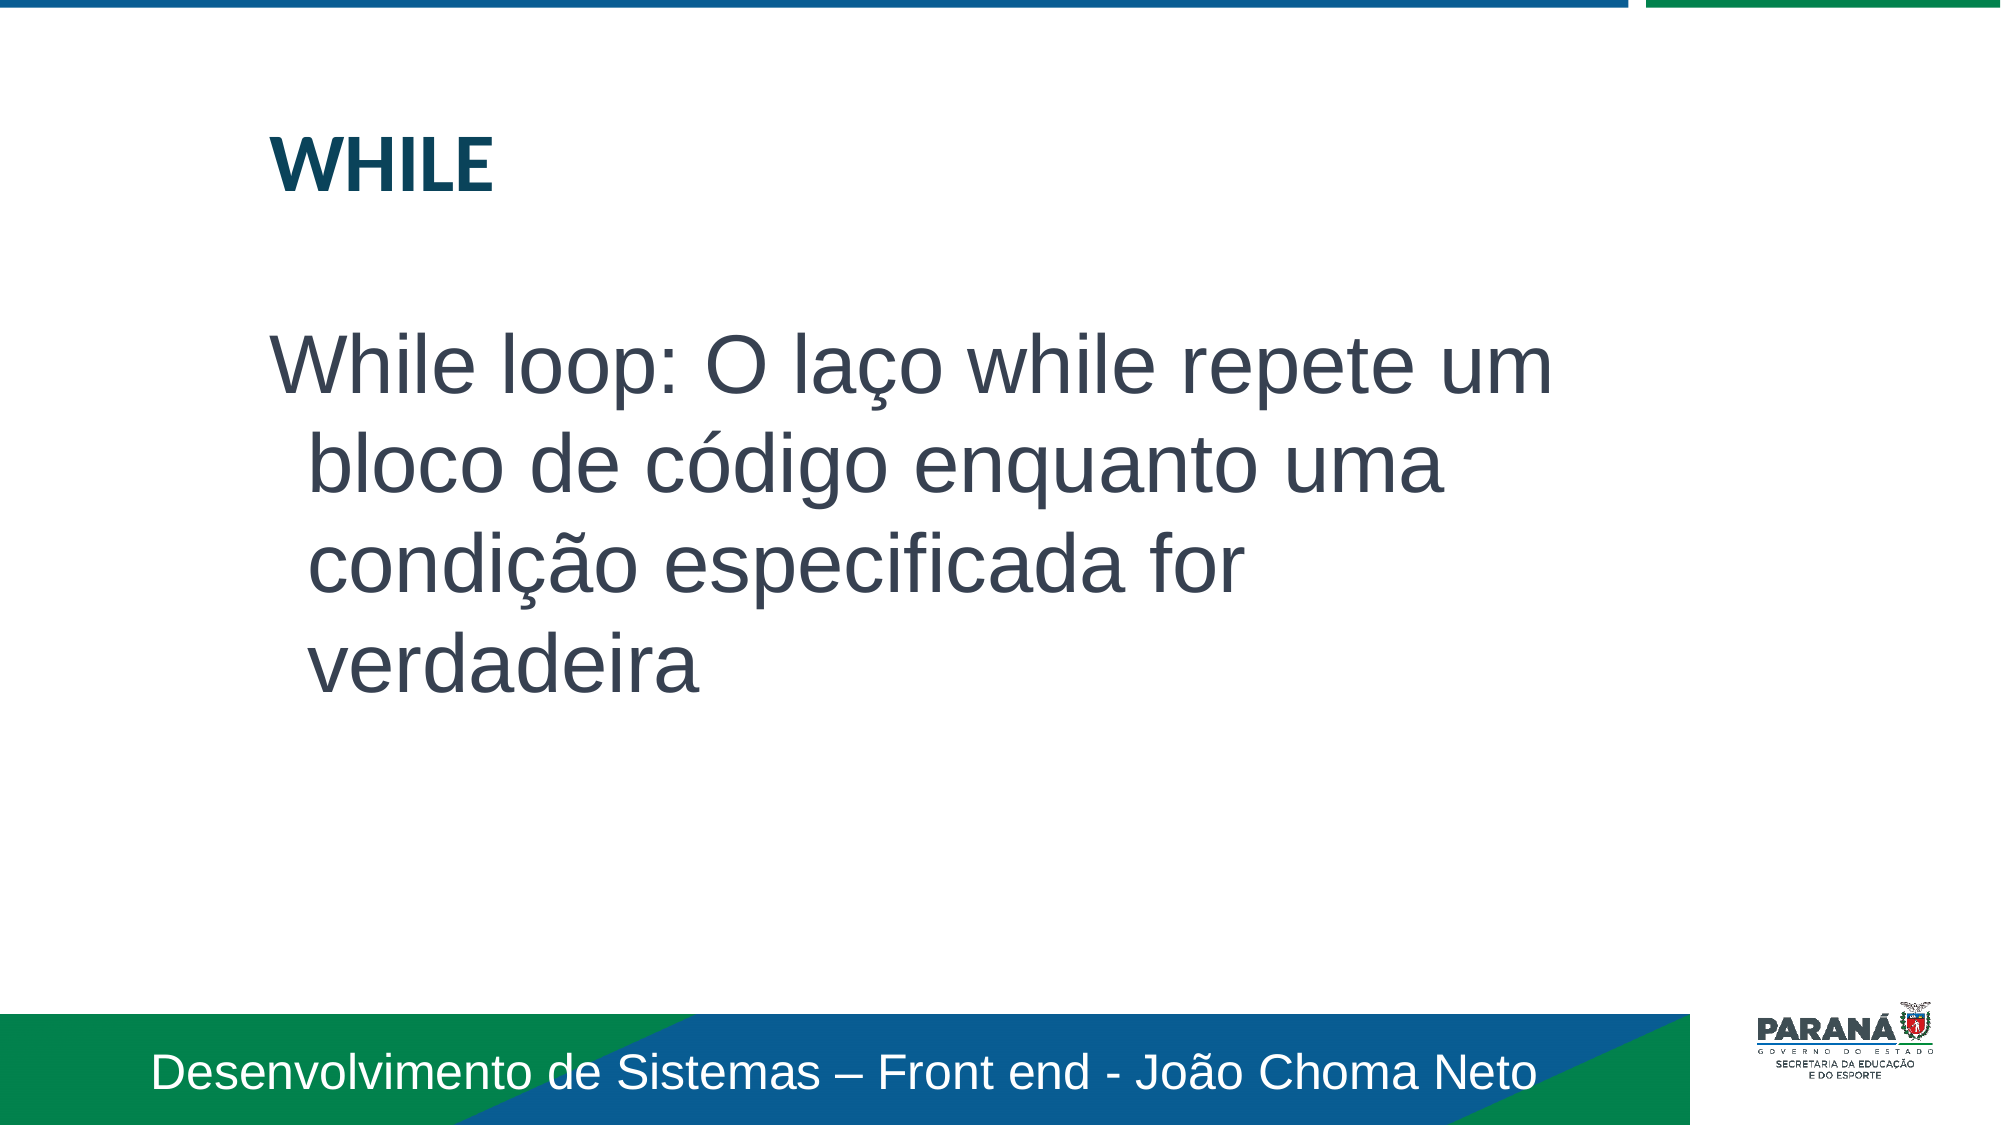

WHILE
While loop: O laço while repete um bloco de código enquanto uma condição especificada for verdadeira